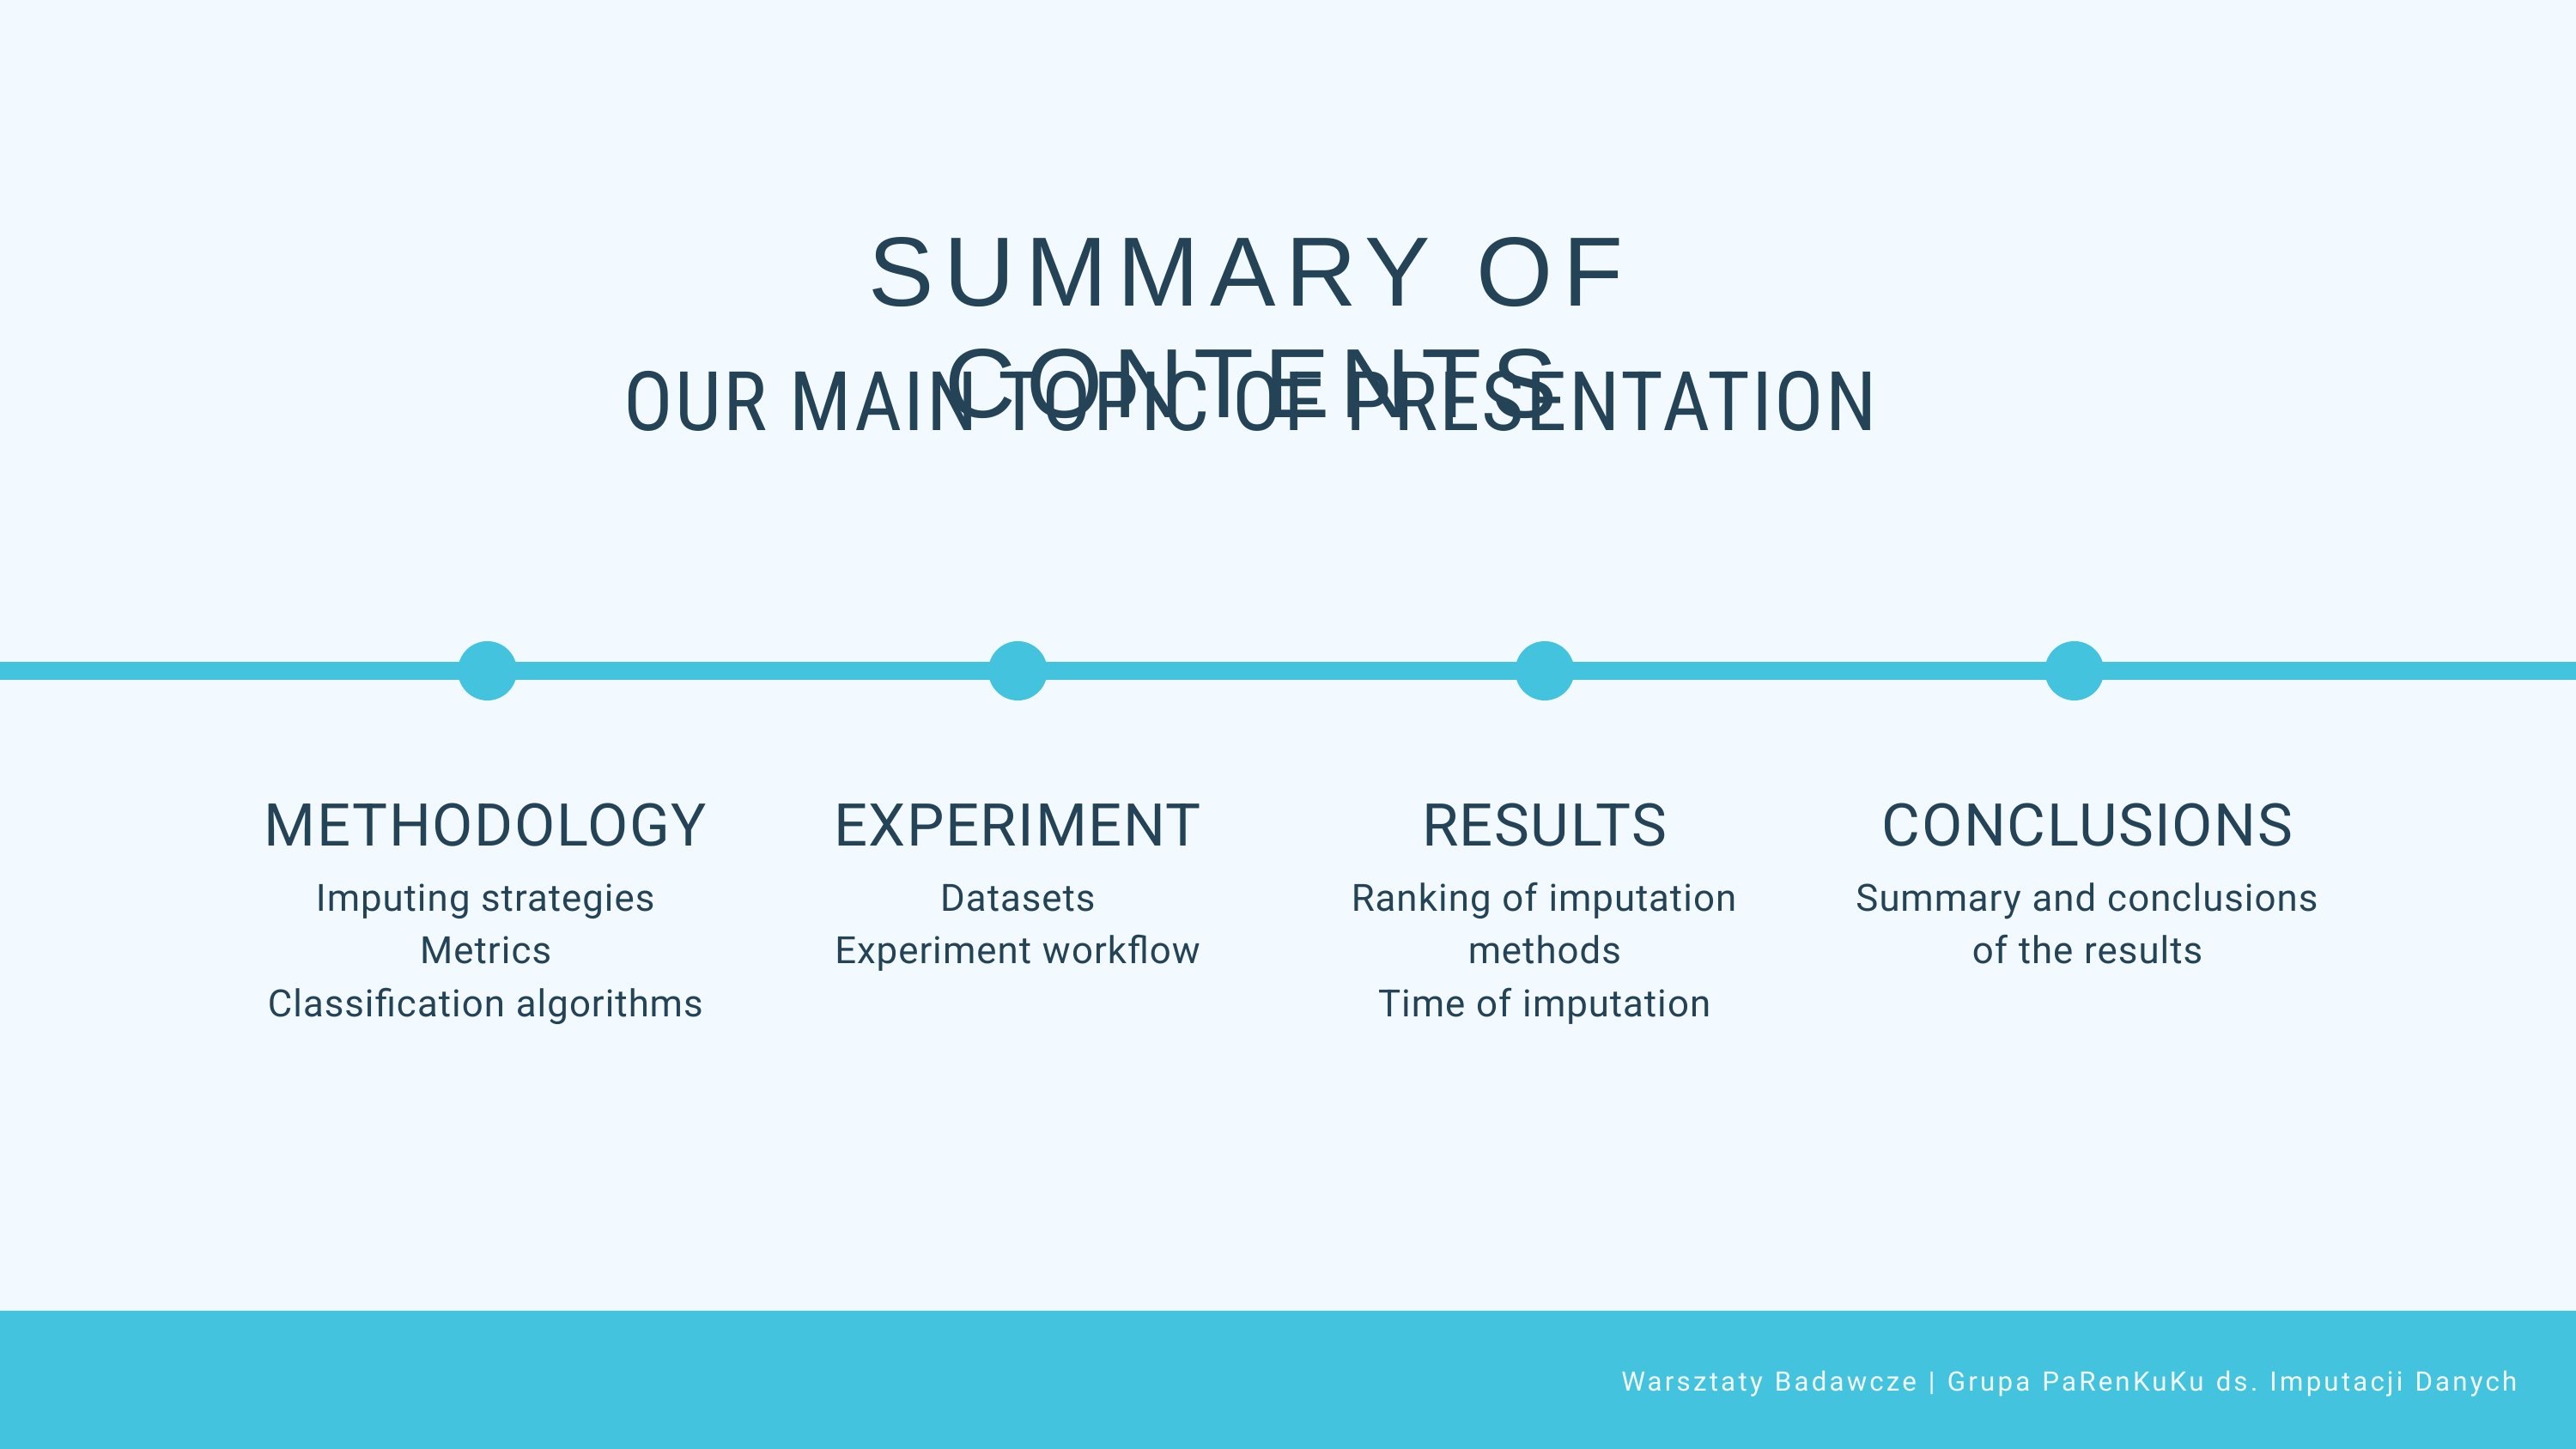

SUMMARY OF CONTENTS
OUR MAIN TOPIC OF PRESENTATION

METHODOLOGY
Imputing strategies
 Metrics
Classification algorithms
EXPERIMENT
Datasets
Experiment workflow

RESULTS
Ranking of imputation methods
Time of imputation
CONCLUSIONS
Summary and conclusions of the results

Warsztaty Badawcze | Grupa PaRenKuKu ds. Imputacji Danych